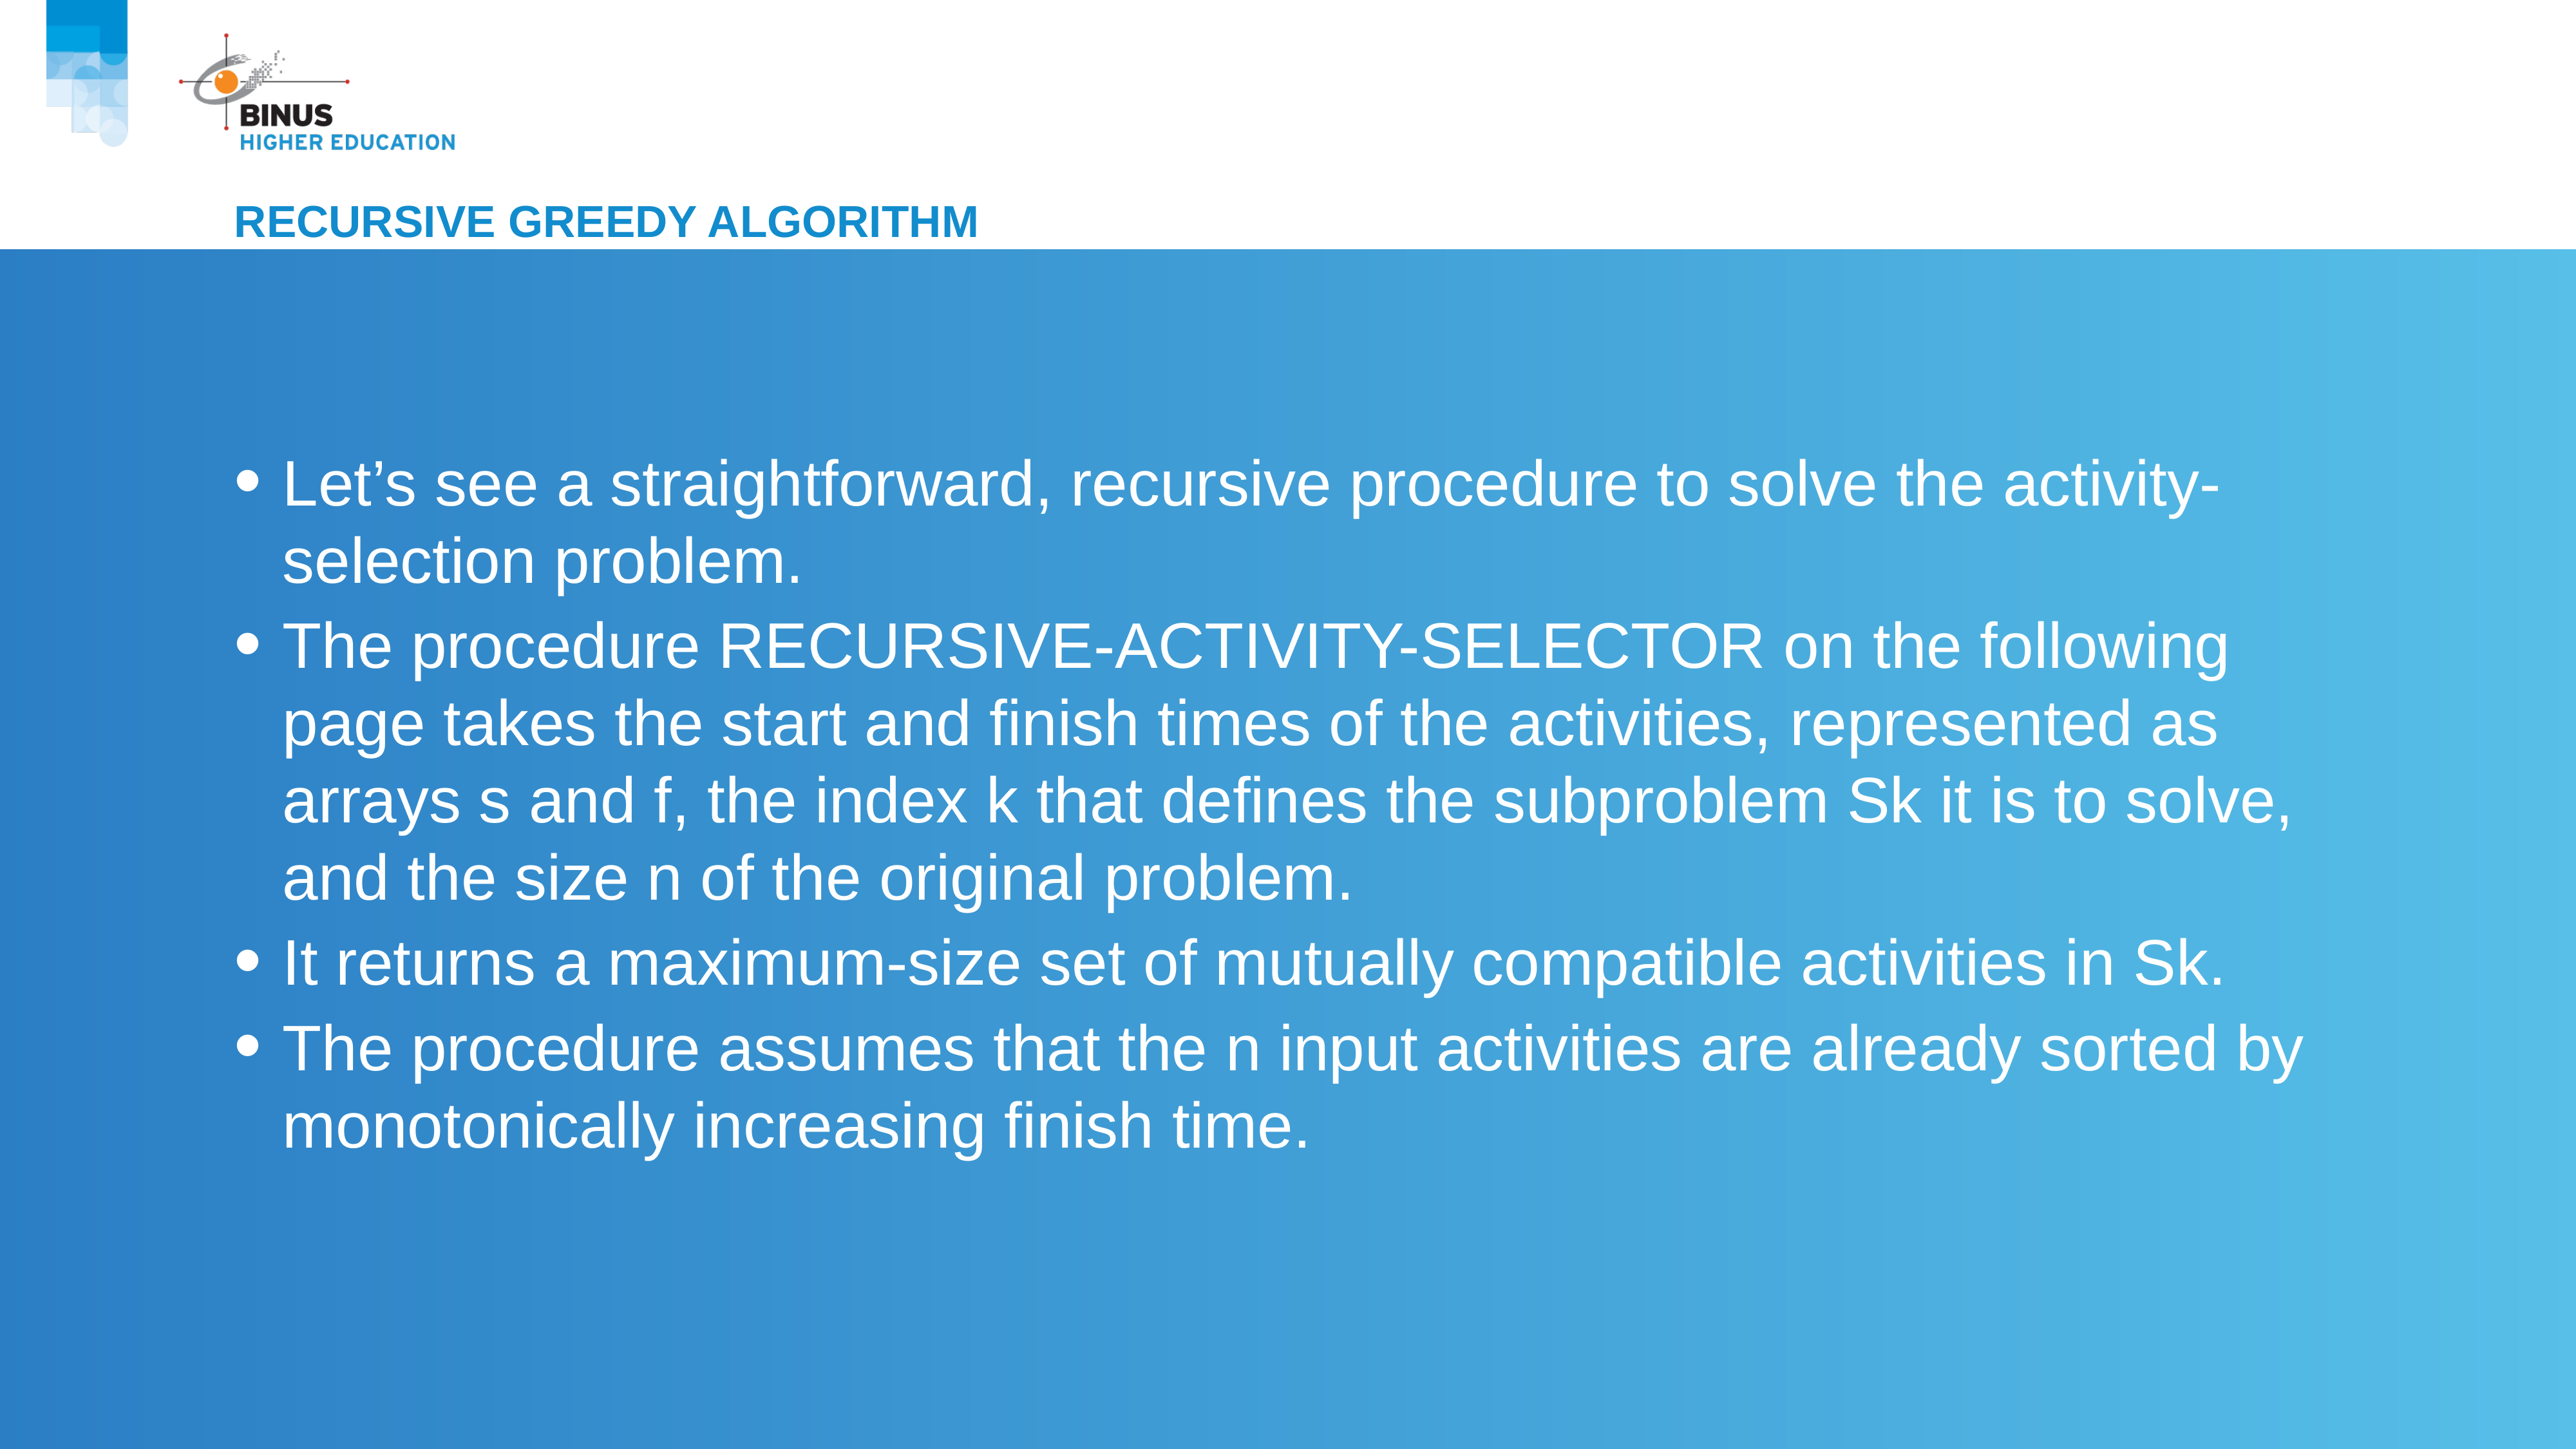

# Recursive greedy algorithm

Let’s see a straightforward, recursive procedure to solve the activity-selection problem.
The procedure RECURSIVE-ACTIVITY-SELECTOR on the following page takes the start and finish times of the activities, represented as arrays s and f, the index k that defines the subproblem Sk it is to solve, and the size n of the original problem.
It returns a maximum-size set of mutually compatible activities in Sk.
The procedure assumes that the n input activities are already sorted by monotonically increasing finish time.